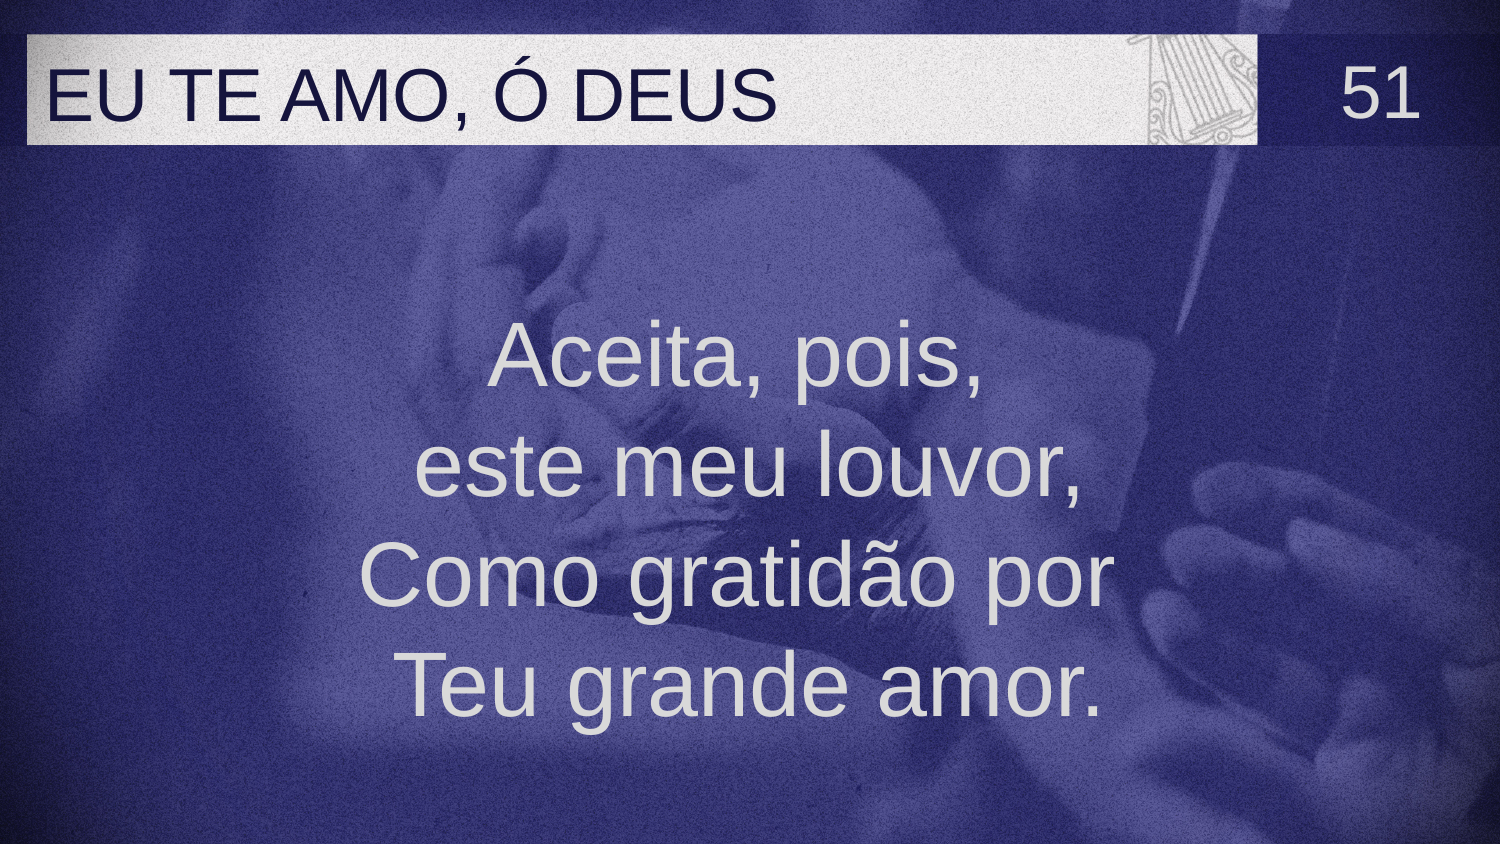

# EU TE AMO, Ó DEUS
51
Aceita, pois,
este meu louvor,
Como gratidão por
Teu grande amor.